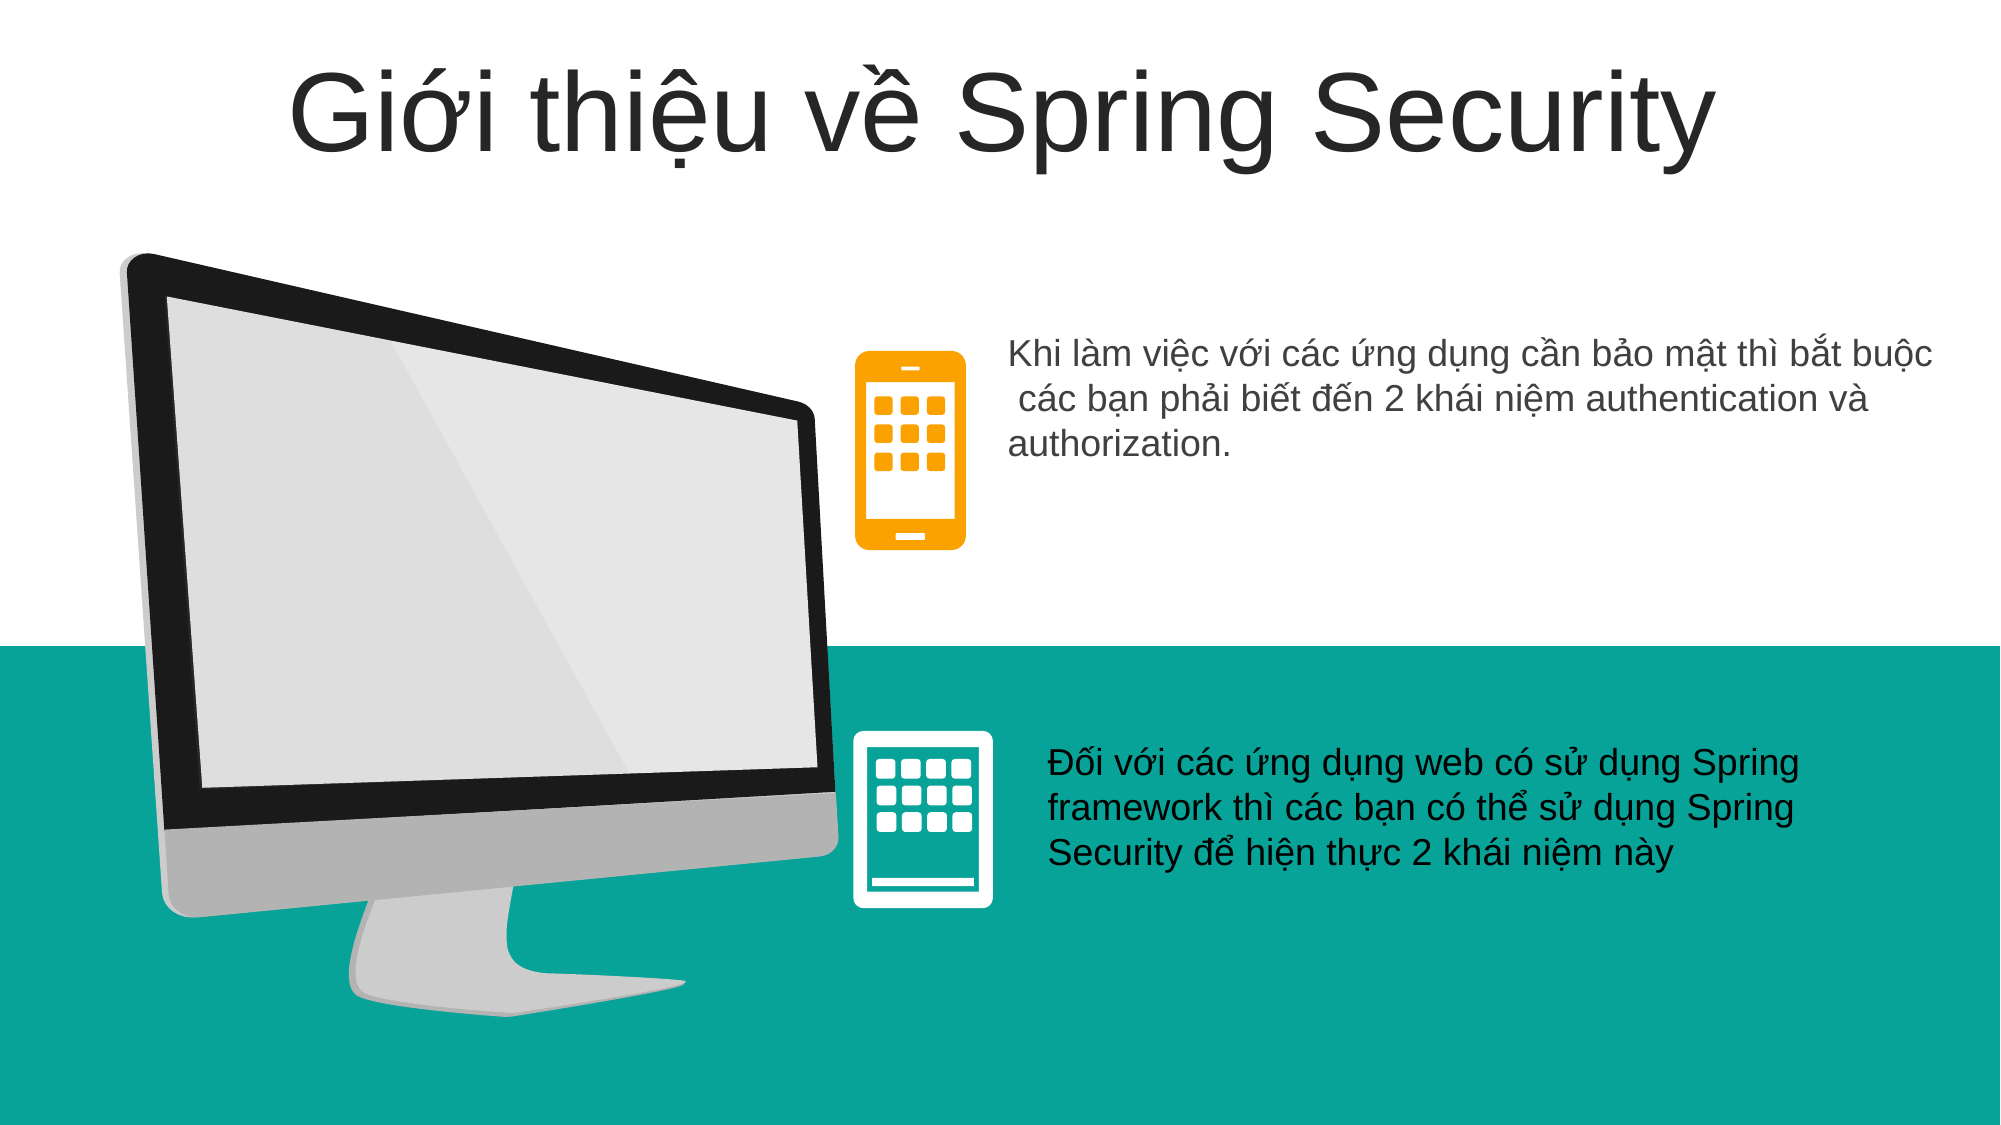

Giới thiệu về Spring Security
Khi làm việc với các ứng dụng cần bảo mật thì bắt buộc
 các bạn phải biết đến 2 khái niệm authentication và authorization.

Đối với các ứng dụng web có sử dụng Spring framework thì các bạn có thể sử dụng Spring Security để hiện thực 2 khái niệm này